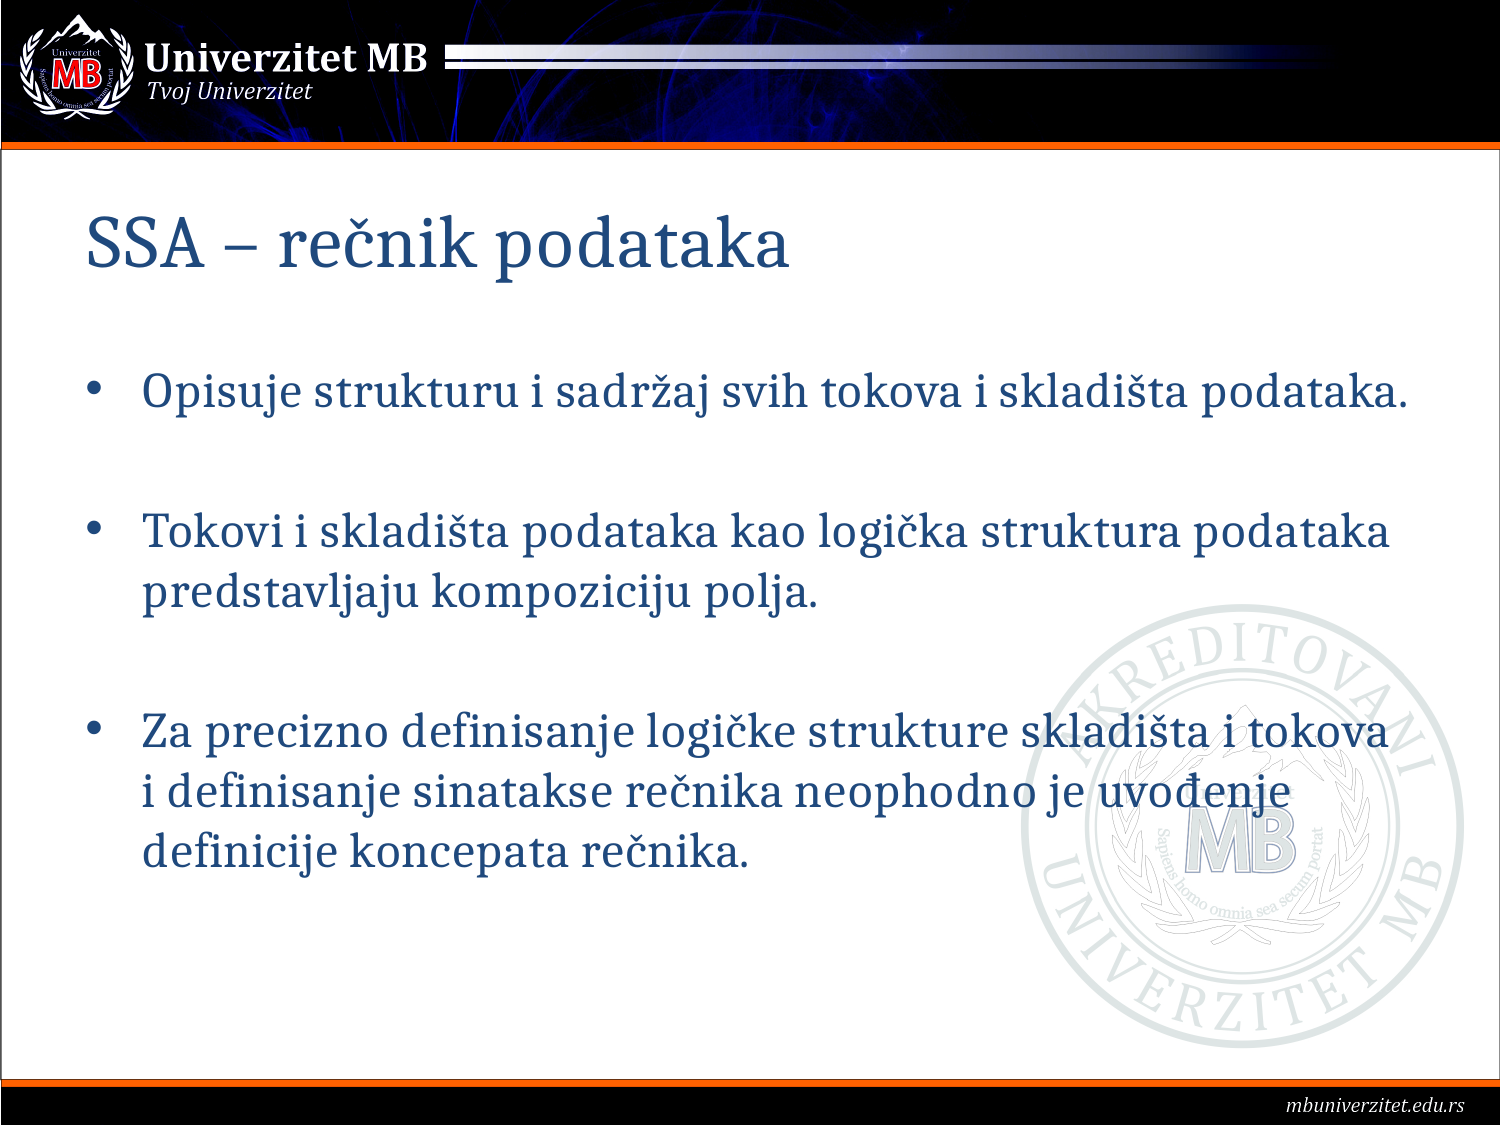

# SSA – rečnik podataka
Opisuje strukturu i sadržaj svih tokova i skladišta podataka.

Tokovi i skladišta podataka kao logička struktura podataka predstavljaju kompoziciju polja.

Za precizno definisanje logičke strukture skladišta i tokova i definisanje sinatakse rečnika neophodno je uvođenje definicije koncepata rečnika.